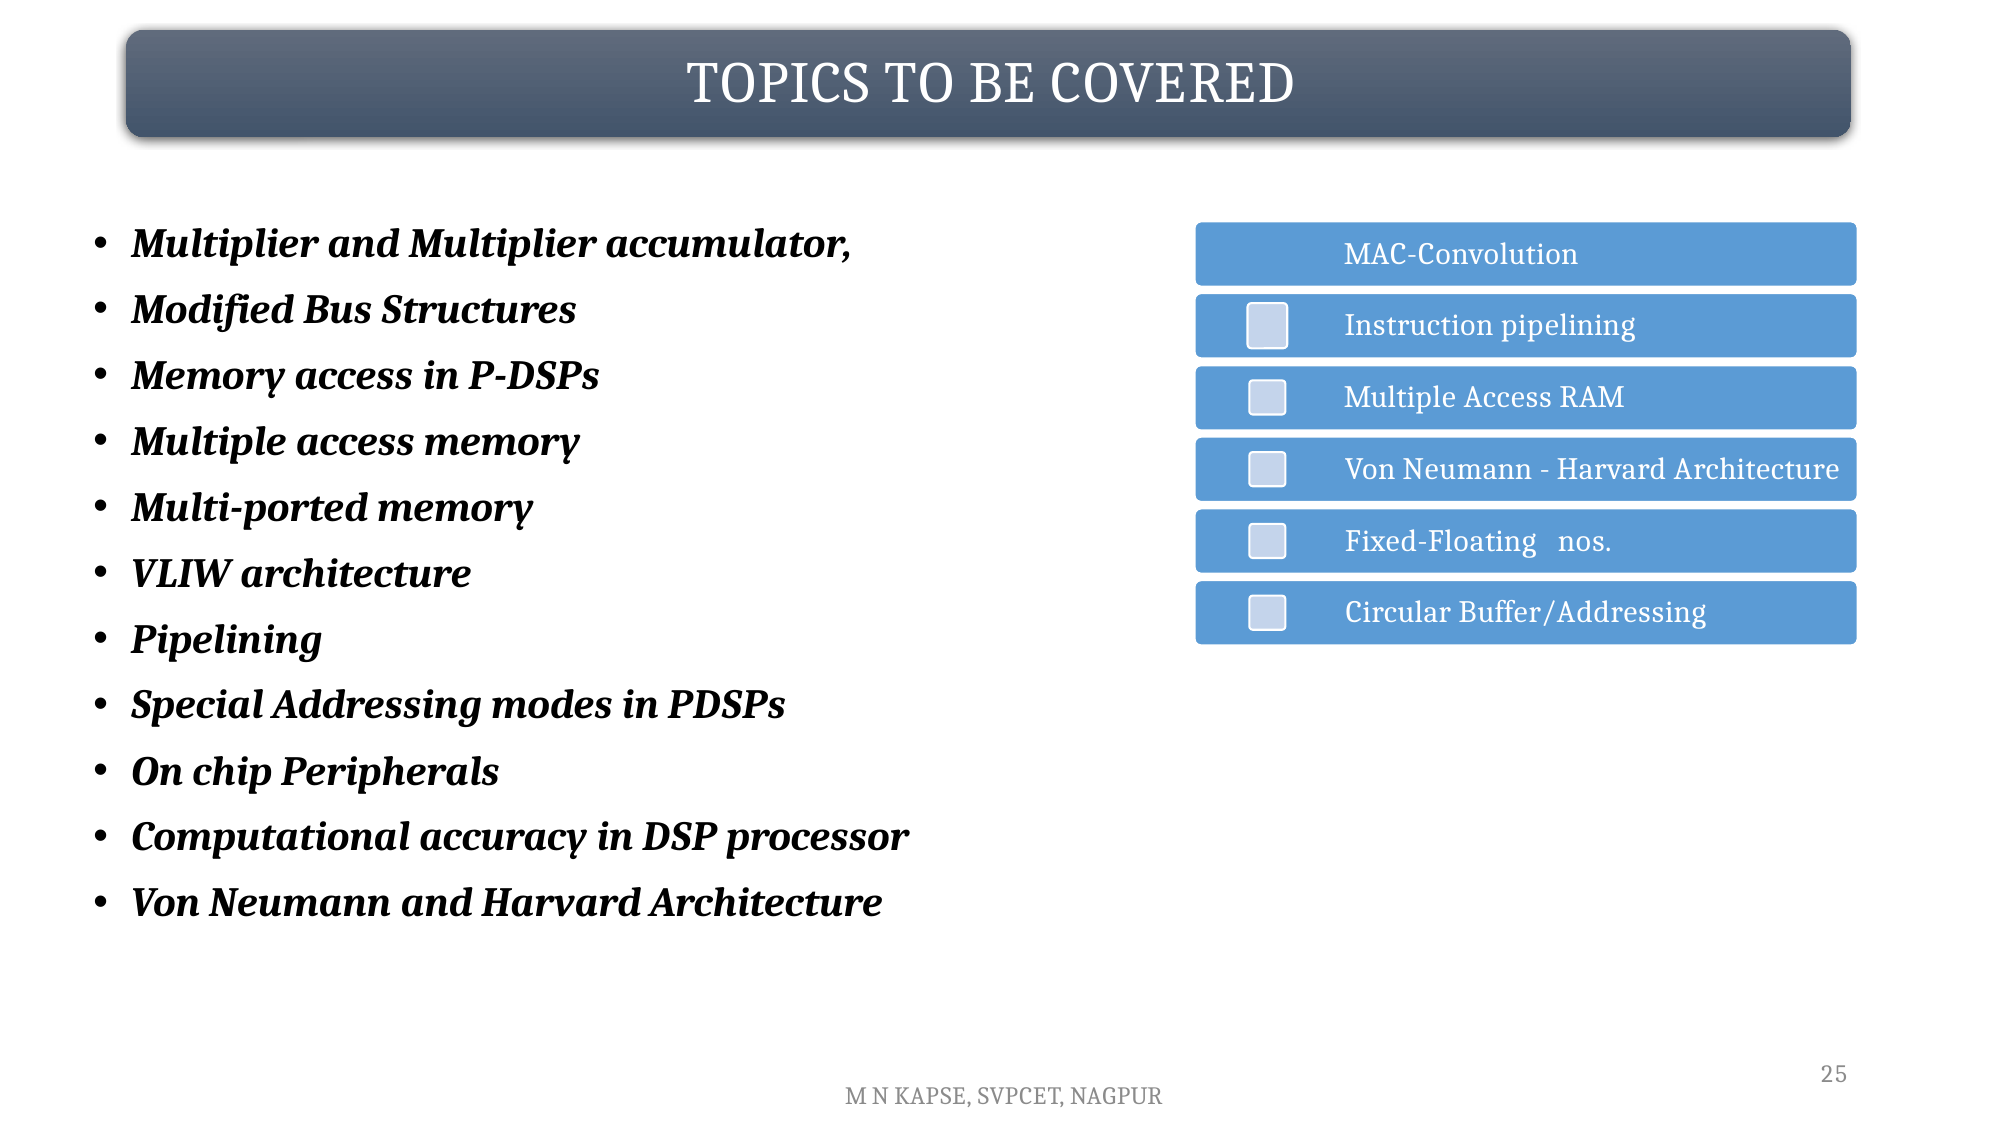

TOPICS TO BE COVERED
Multiplier and Multiplier accumulator,
Modified Bus Structures
Memory access in P-DSPs
Multiple access memory
Multi-ported memory
VLIW architecture
Pipelining
Special Addressing modes in PDSPs
On chip Peripherals
Computational accuracy in DSP processor
Von Neumann and Harvard Architecture
Multiple Access RAM
Instruction pipelining
MAC-Convolution
Von Neumann - Harvard Architecture
Fixed-Floating   nos.
Circular Buffer/Addressing
25
M N KAPSE, SVPCET, NAGPUR